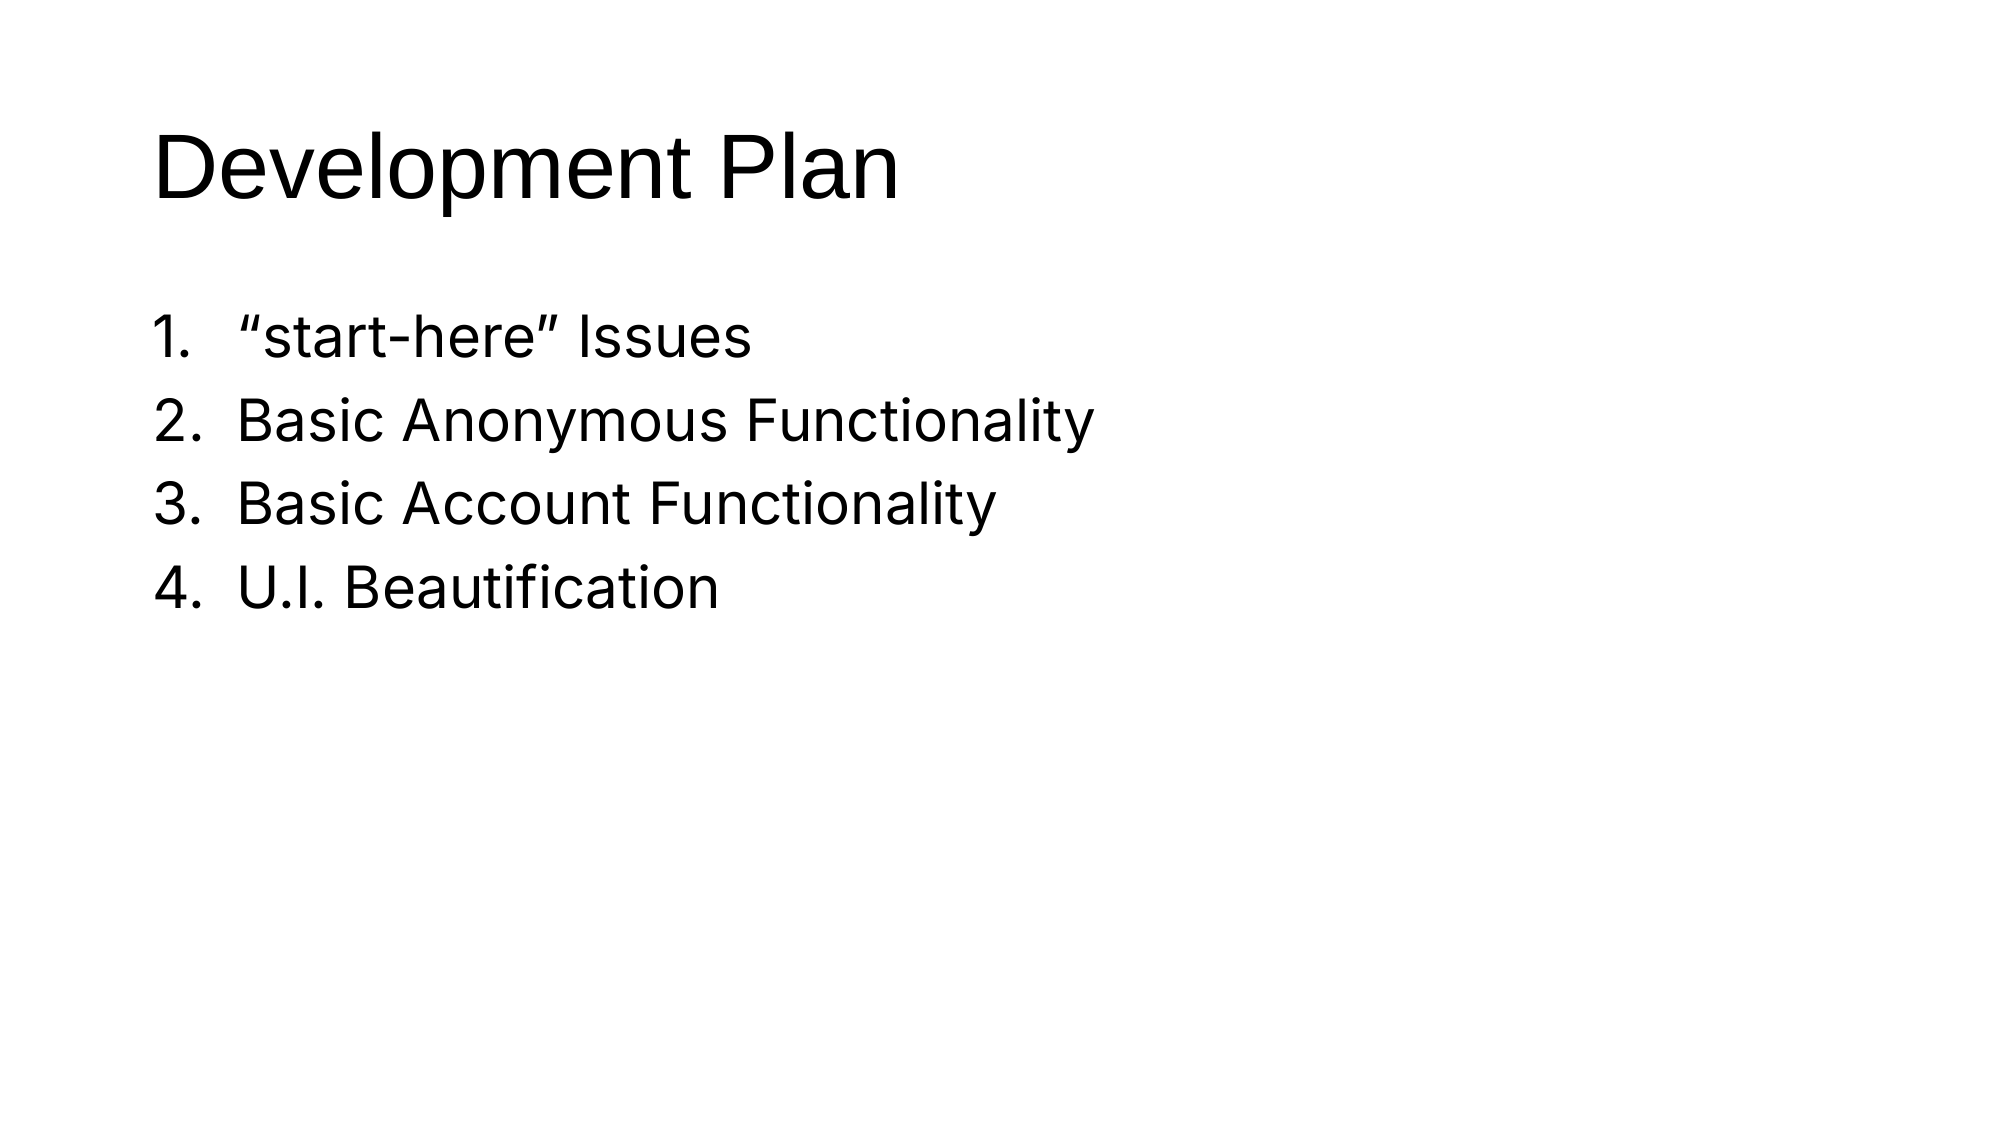

# Development Plan
“start-here” Issues
Basic Anonymous Functionality
Basic Account Functionality
U.I. Beautification